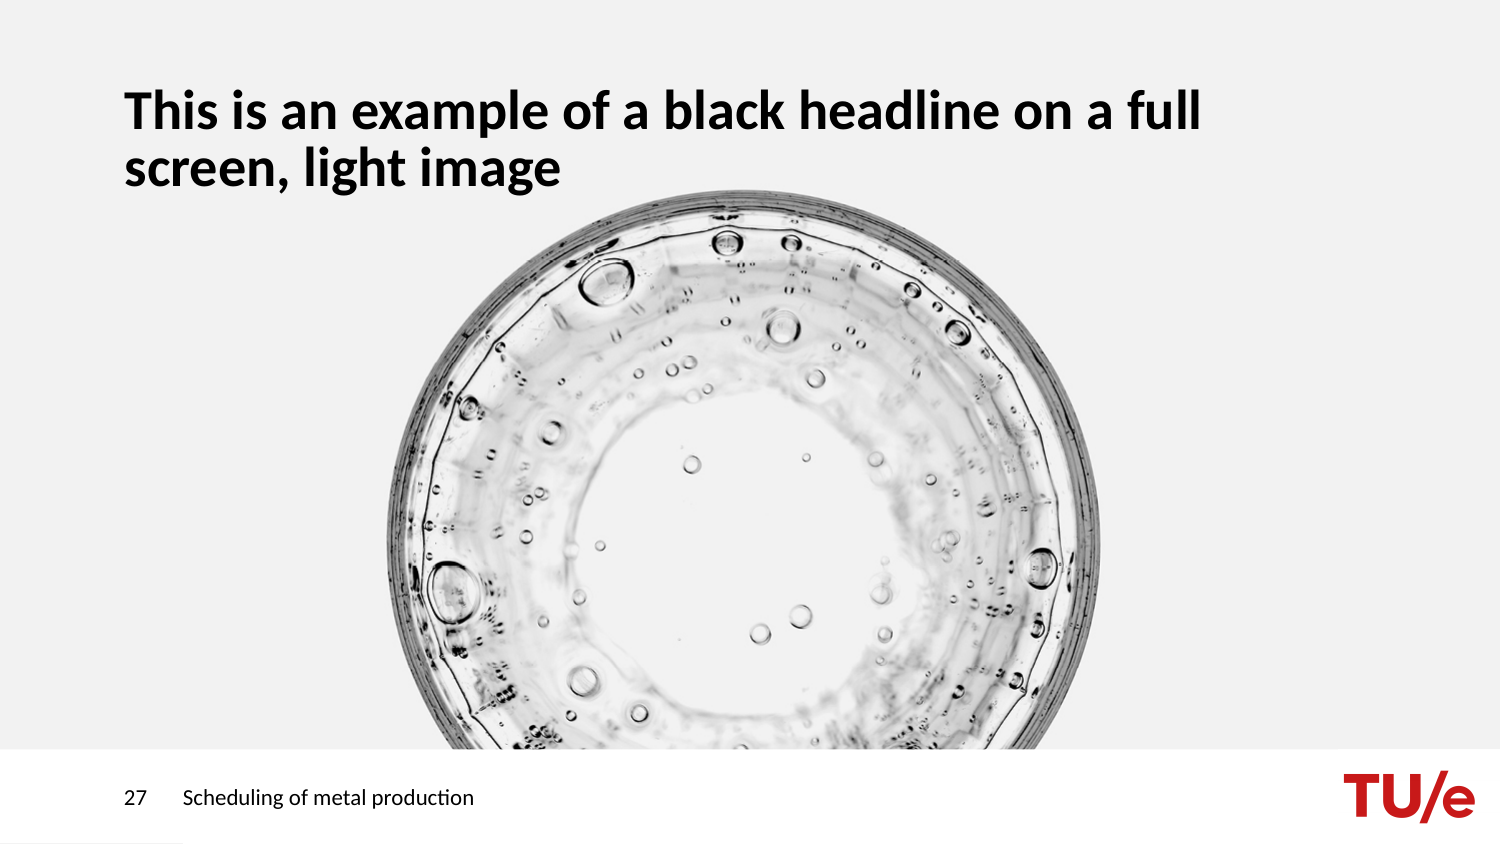

# This is an example of a black headline on a full screen, light image
27
Scheduling of metal production